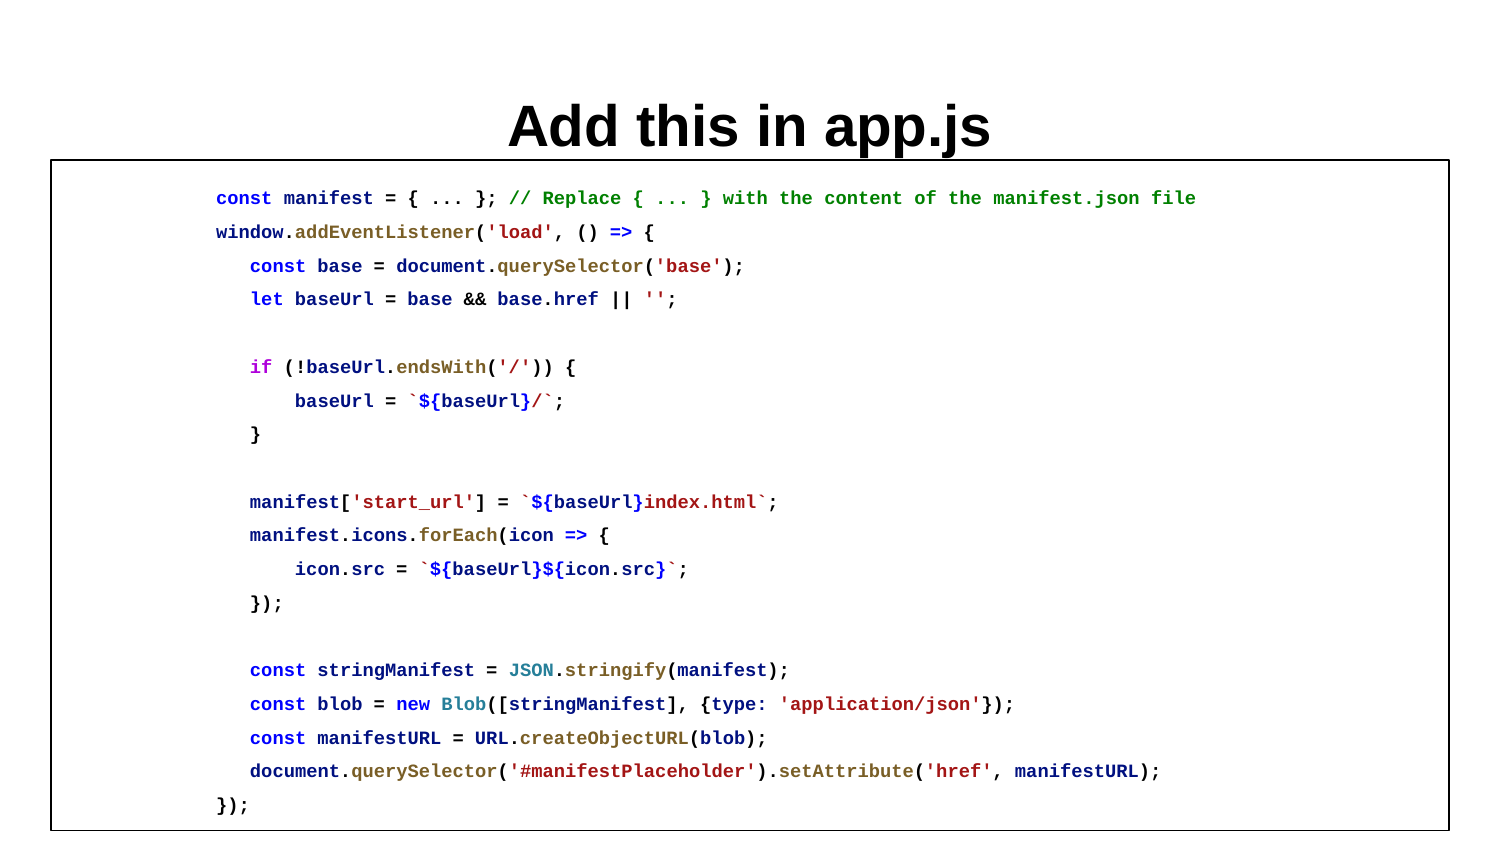

Add this in app.js
const manifest = { ... }; // Replace { ... } with the content of the manifest.json file
window.addEventListener('load', () => {
   const base = document.querySelector('base');
   let baseUrl = base && base.href || '';

   if (!baseUrl.endsWith('/')) {
       baseUrl = `${baseUrl}/`;
   }

   manifest['start_url'] = `${baseUrl}index.html`;
   manifest.icons.forEach(icon => {
       icon.src = `${baseUrl}${icon.src}`;
   });

   const stringManifest = JSON.stringify(manifest);
   const blob = new Blob([stringManifest], {type: 'application/json'});
   const manifestURL = URL.createObjectURL(blob);
   document.querySelector('#manifestPlaceholder').setAttribute('href', manifestURL);
});